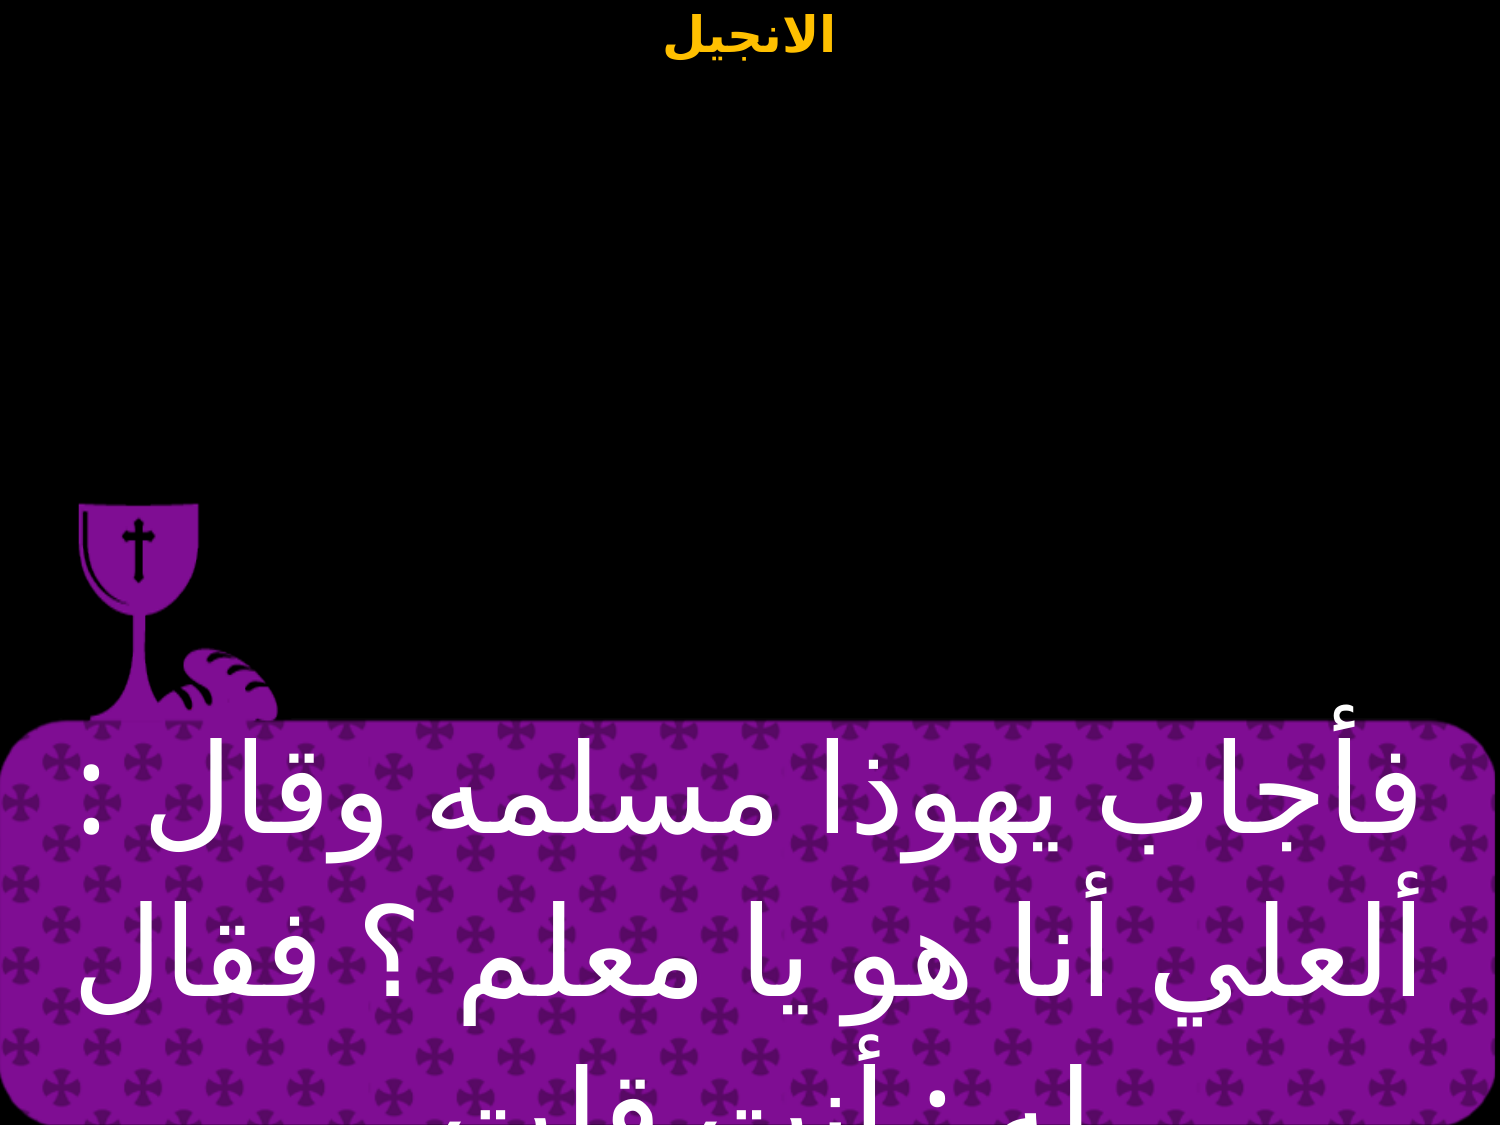

| فأجاب يهوذا مسلمه وقال : ألعلي أنا هو يا معلم ؟ فقال له : أنت قلت |
| --- |